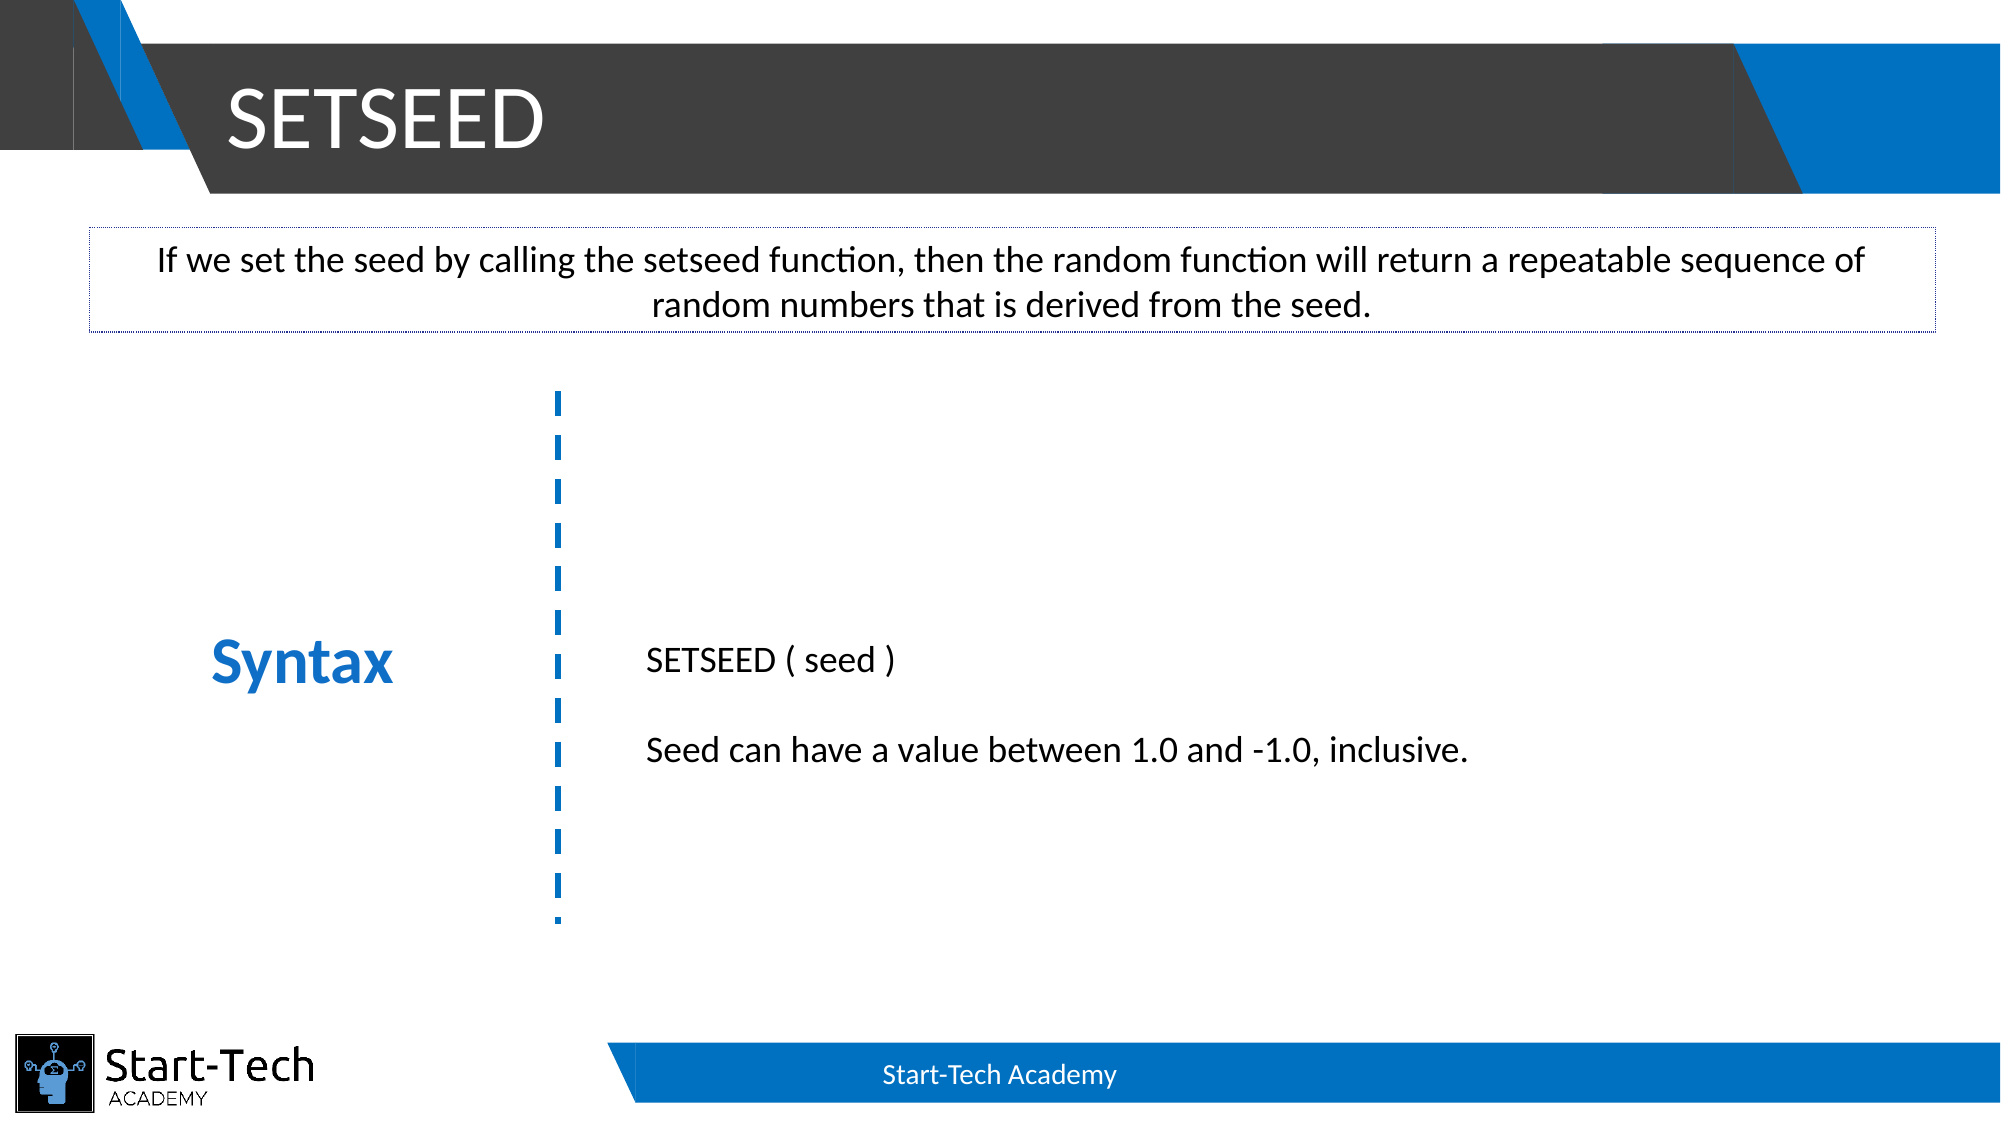

# SETSEED
If we set the seed by calling the setseed function, then the random function will return a repeatable sequence of random numbers that is derived from the seed.
Syntax
SETSEED ( seed )

Seed can have a value between 1.0 and -1.0, inclusive.
Start-Tech Academy